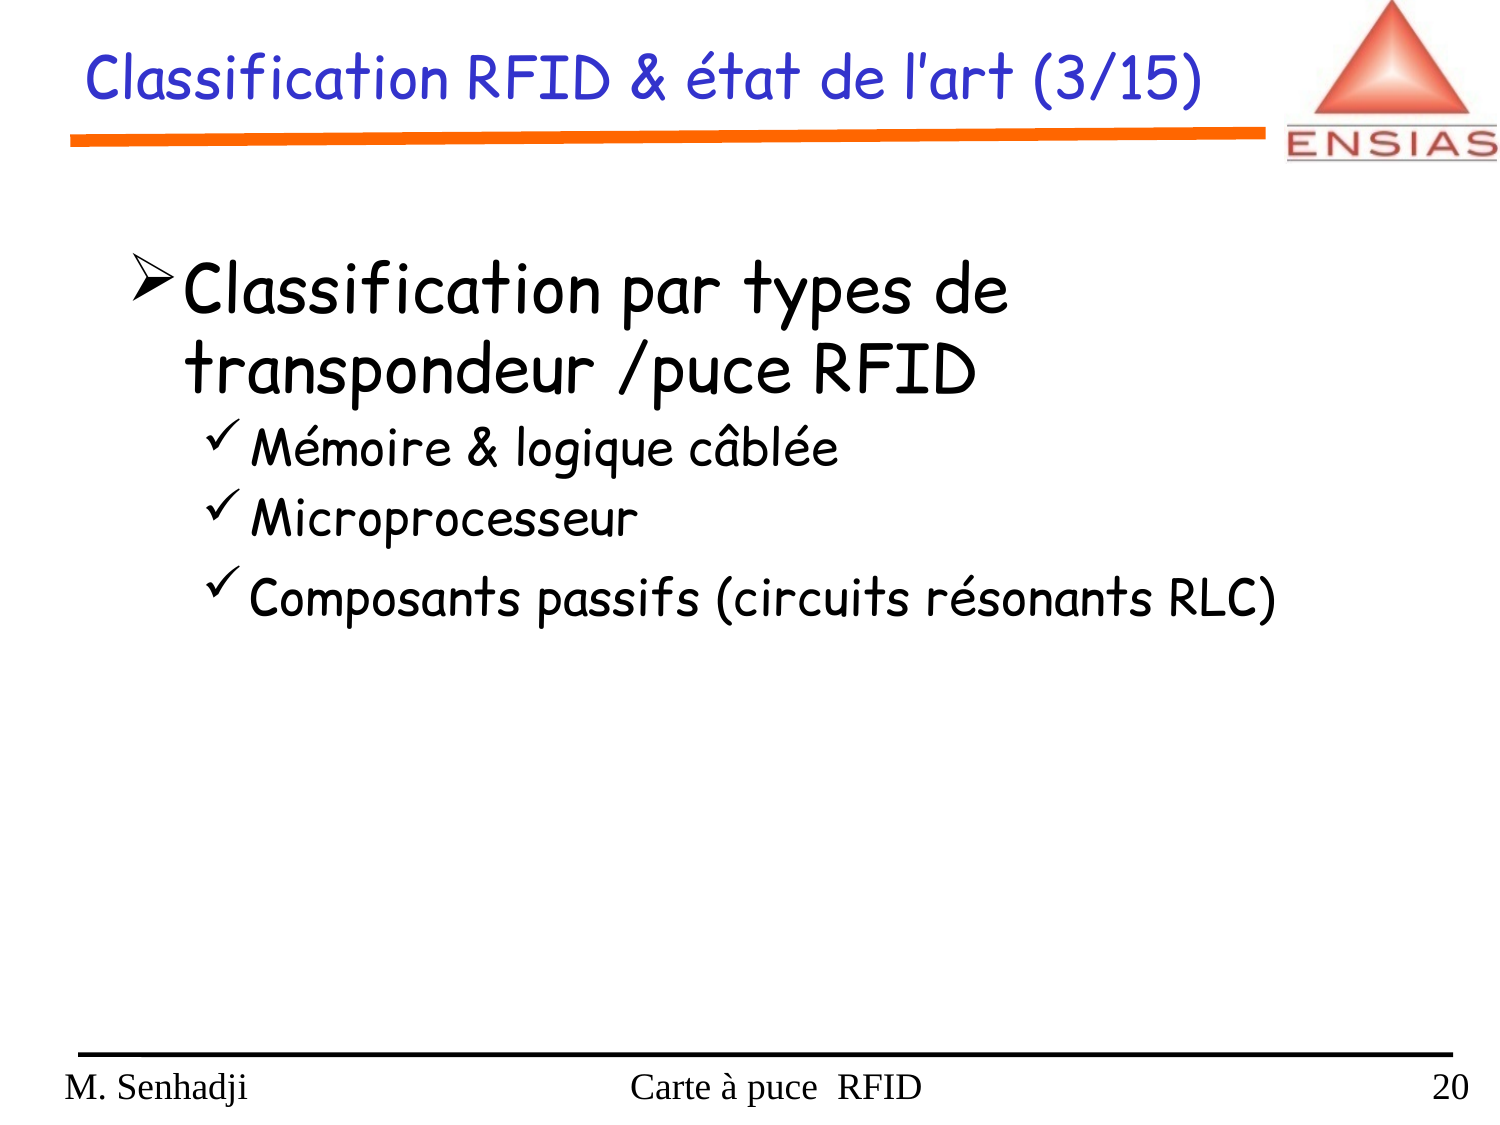

Classification RFID & état de l’art (3/15)
Classification par types de transpondeur /puce RFID
Mémoire & logique câblée
Microprocesseur
Composants passifs (circuits résonants RLC)